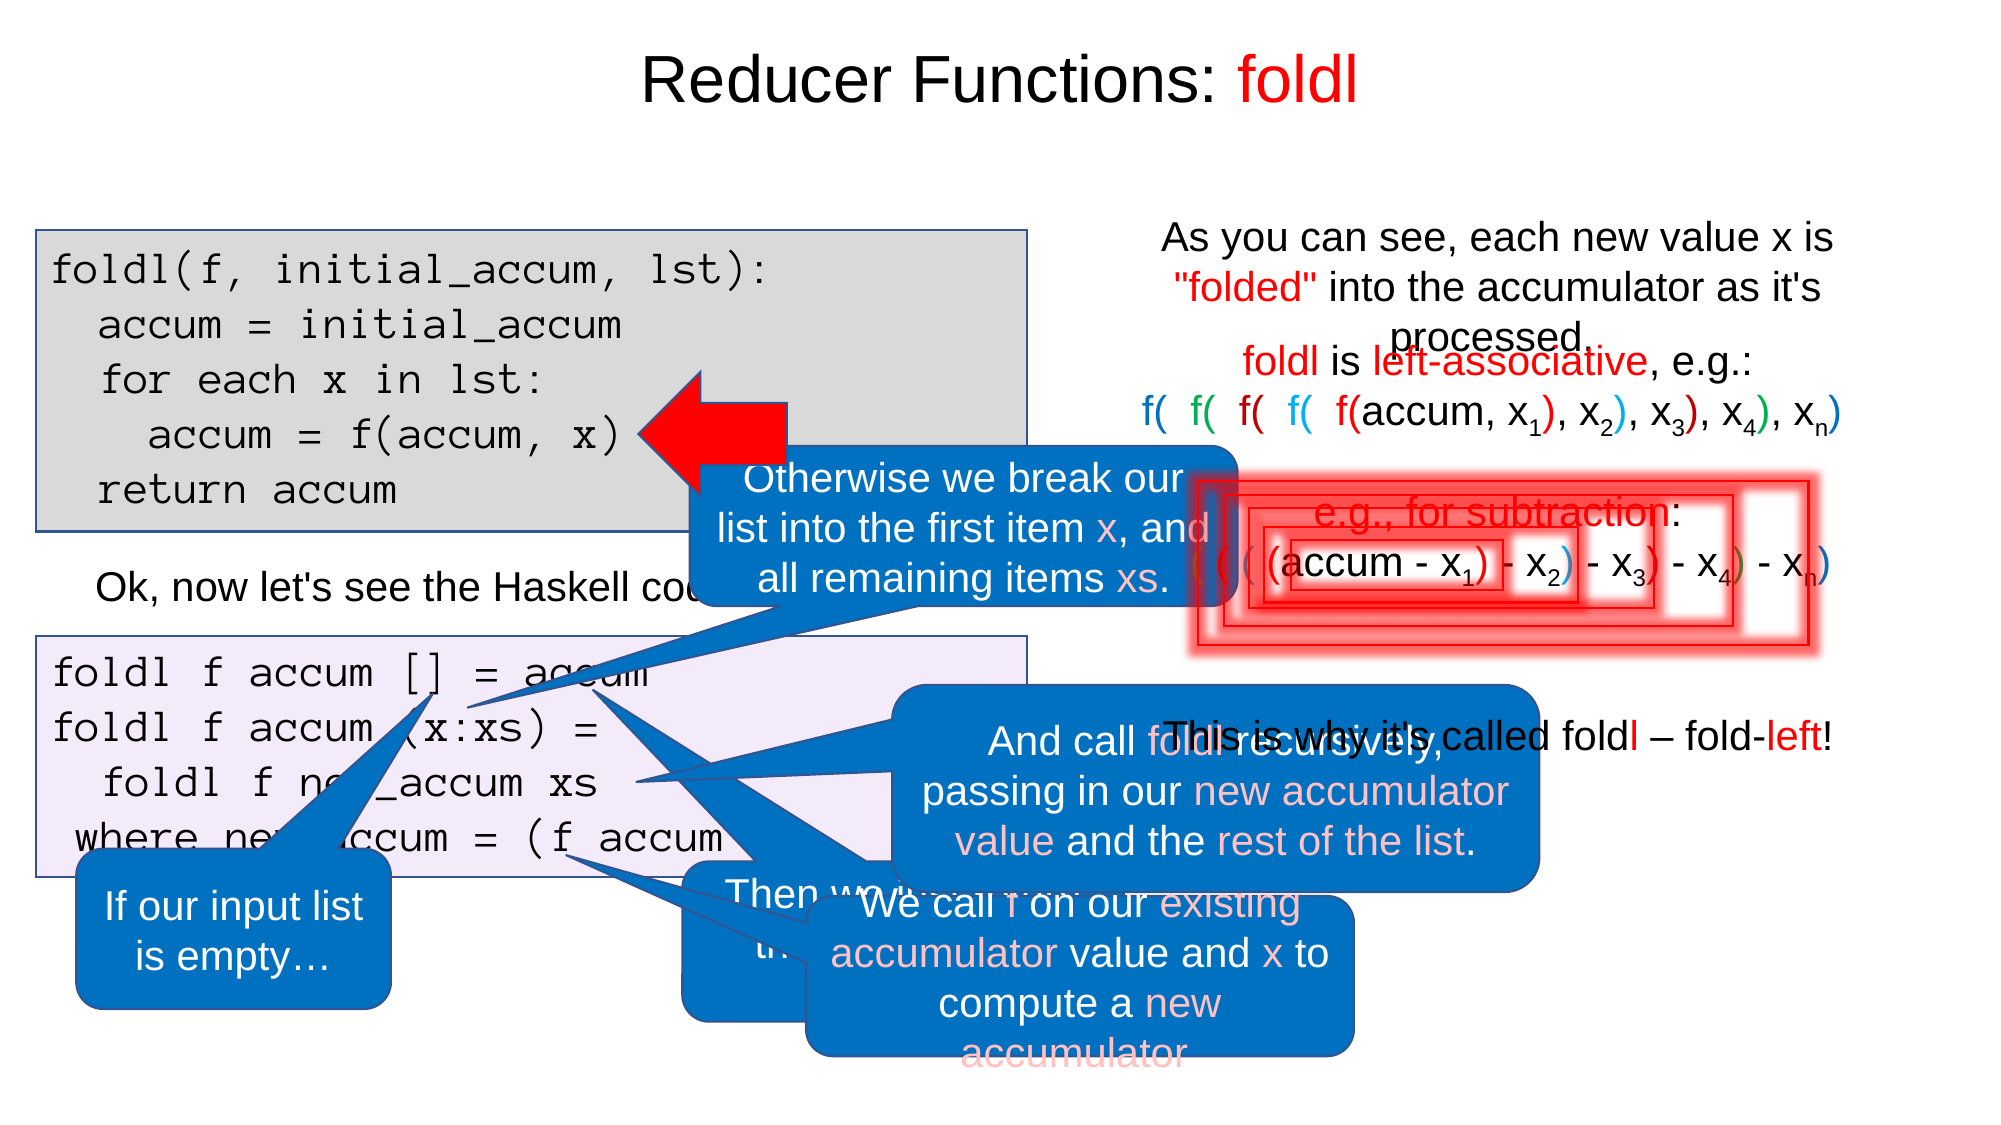

# Reducer Functions: foldl
As you can see, each new value x is "folded" into the accumulator as it's processed.
foldl(f, initial_accum, lst):
  accum = initial_accum
  for each x in lst:
    accum = f(accum, x)
  return accum

foldl is left-associative, e.g.:
f(  f(  f(  f(  f(accum, x1), x2), x3), x4), xn)

Otherwise we break our list into the first item x, and all remaining items xs.
e.g., for subtraction:
(  ( ( ( (accum - x1) - x2) - x3) - x4) - xn)

Ok, now let's see the Haskell code for foldl!
foldl f accum [] = accum
foldl f accum (x:xs) =
  foldl f new_accum xs
 where new_accum = (f accum x)

And call foldl recursively, passing in our new accumulator value and the rest of the list.
This is why it's called foldl – fold-left!
If our input list is empty…
Then we just return the accumulator value.
We call f on our existing accumulator value and x to compute a new accumulator.